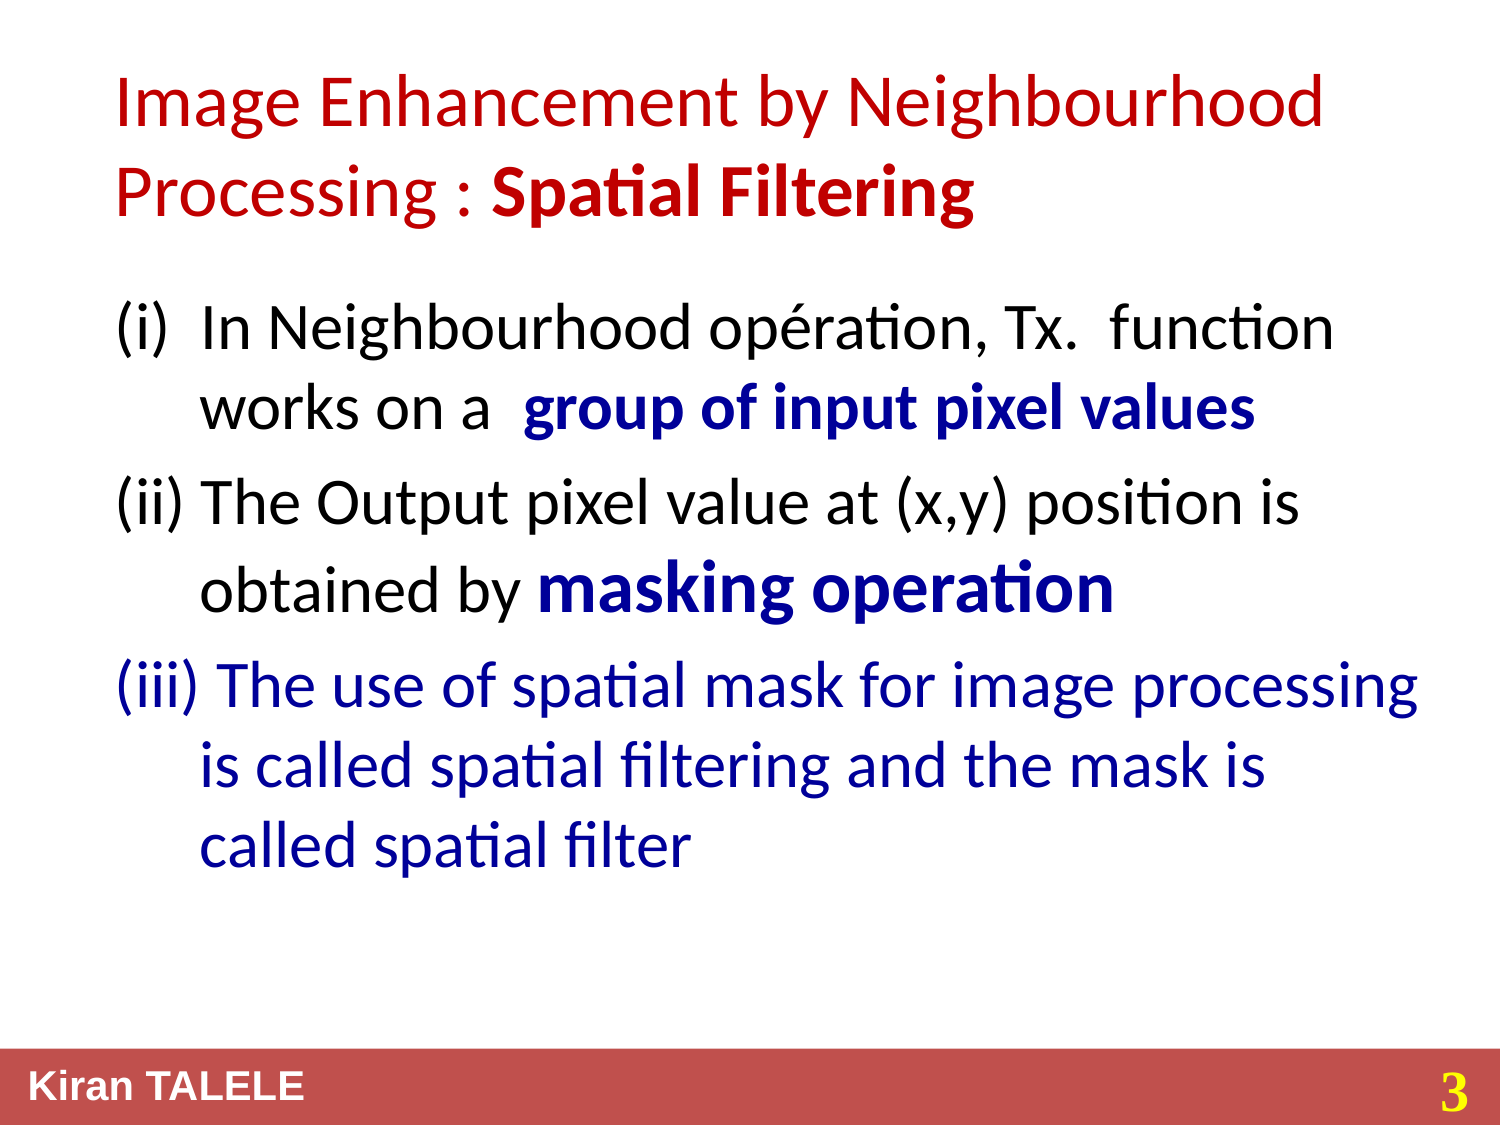

Image Enhancement by Neighbourhood Processing : Spatial Filtering
(i)  In Neighbourhood opération, Tx.  function    works on a  group of input pixel values
(ii) The Output pixel value at (x,y) position is obtained by masking operation
(iii) The use of spatial mask for image processing is called spatial filtering and the mask is called spatial filter

3

Kiran TALELE